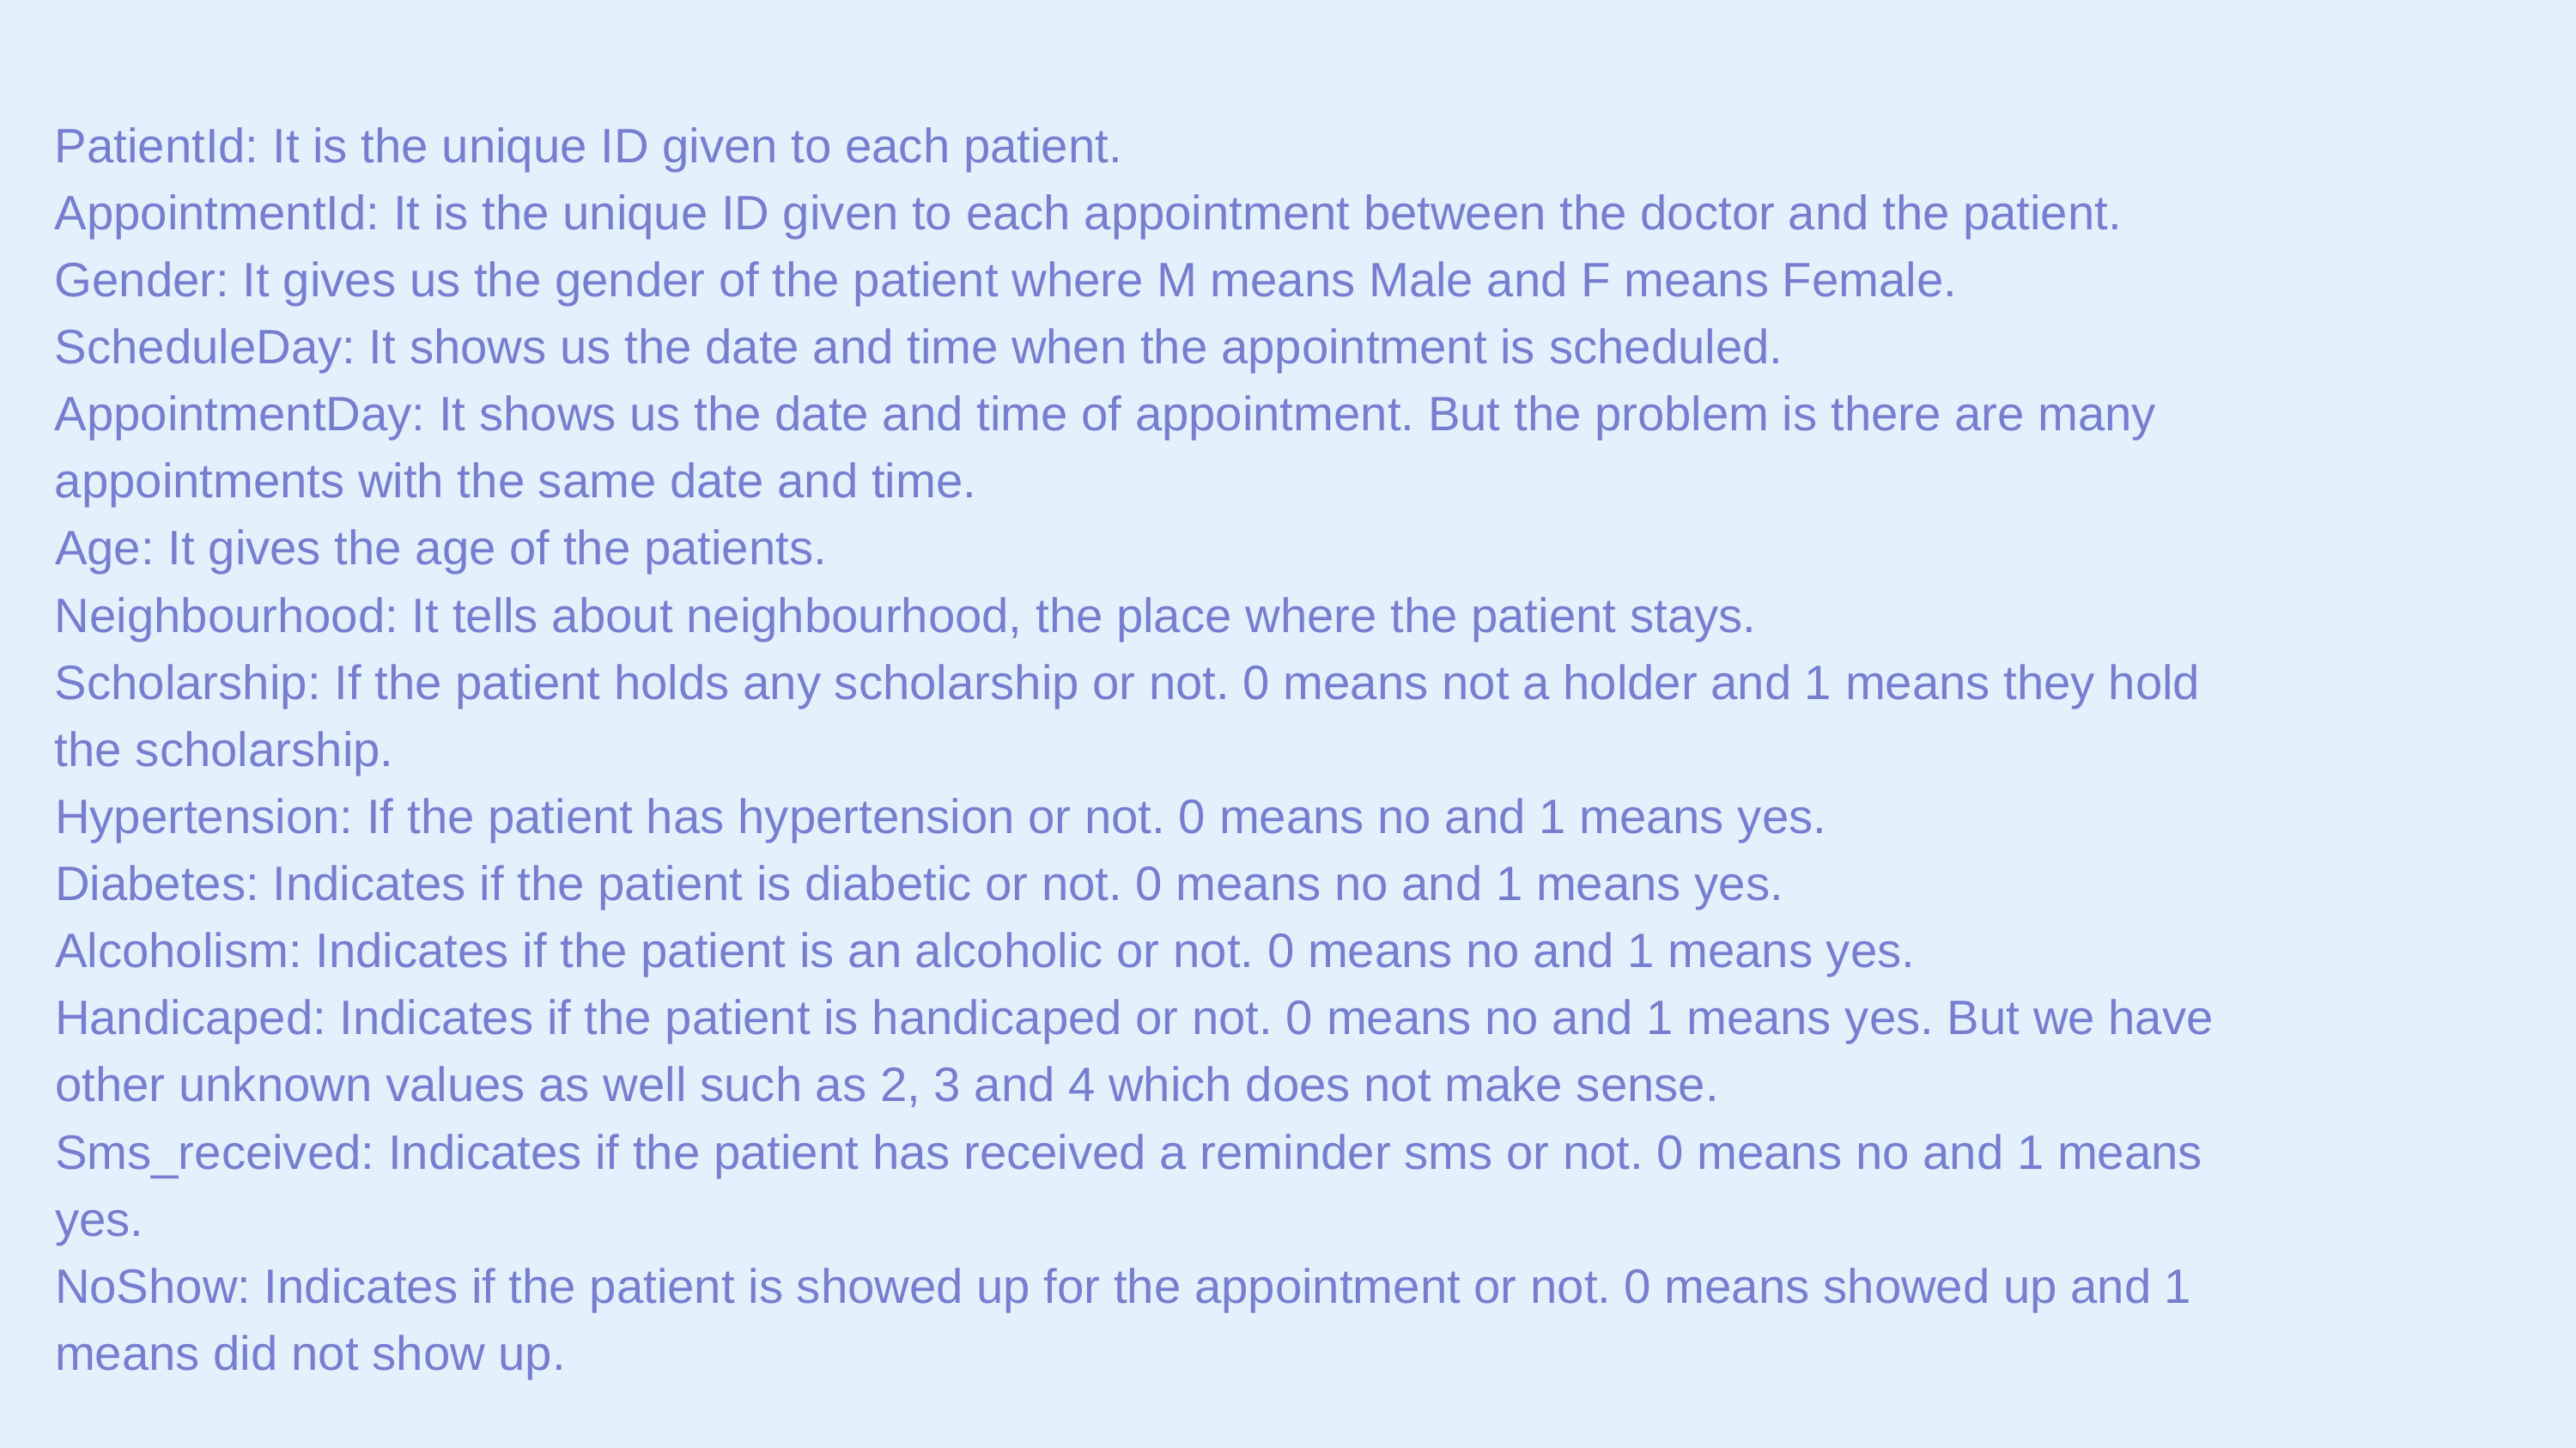

PatientId: It is the unique ID given to each patient.
AppointmentId: It is the unique ID given to each appointment between the doctor and the patient.
Gender: It gives us the gender of the patient where M means Male and F means Female.
ScheduleDay: It shows us the date and time when the appointment is scheduled.
AppointmentDay: It shows us the date and time of appointment. But the problem is there are many
appointments with the same date and time.
Age: It gives the age of the patients.
Neighbourhood: It tells about neighbourhood, the place where the patient stays.
Scholarship: If the patient holds any scholarship or not. 0 means not a holder and 1 means they hold
the scholarship.
Hypertension: If the patient has hypertension or not. 0 means no and 1 means yes.
Diabetes: Indicates if the patient is diabetic or not. 0 means no and 1 means yes.
Alcoholism: Indicates if the patient is an alcoholic or not. 0 means no and 1 means yes.
Handicaped: Indicates if the patient is handicaped or not. 0 means no and 1 means yes. But we have
other unknown values as well such as 2, 3 and 4 which does not make sense.
Sms_received: Indicates if the patient has received a reminder sms or not. 0 means no and 1 means
yes.
NoShow: Indicates if the patient is showed up for the appointment or not. 0 means showed up and 1
means did not show up.